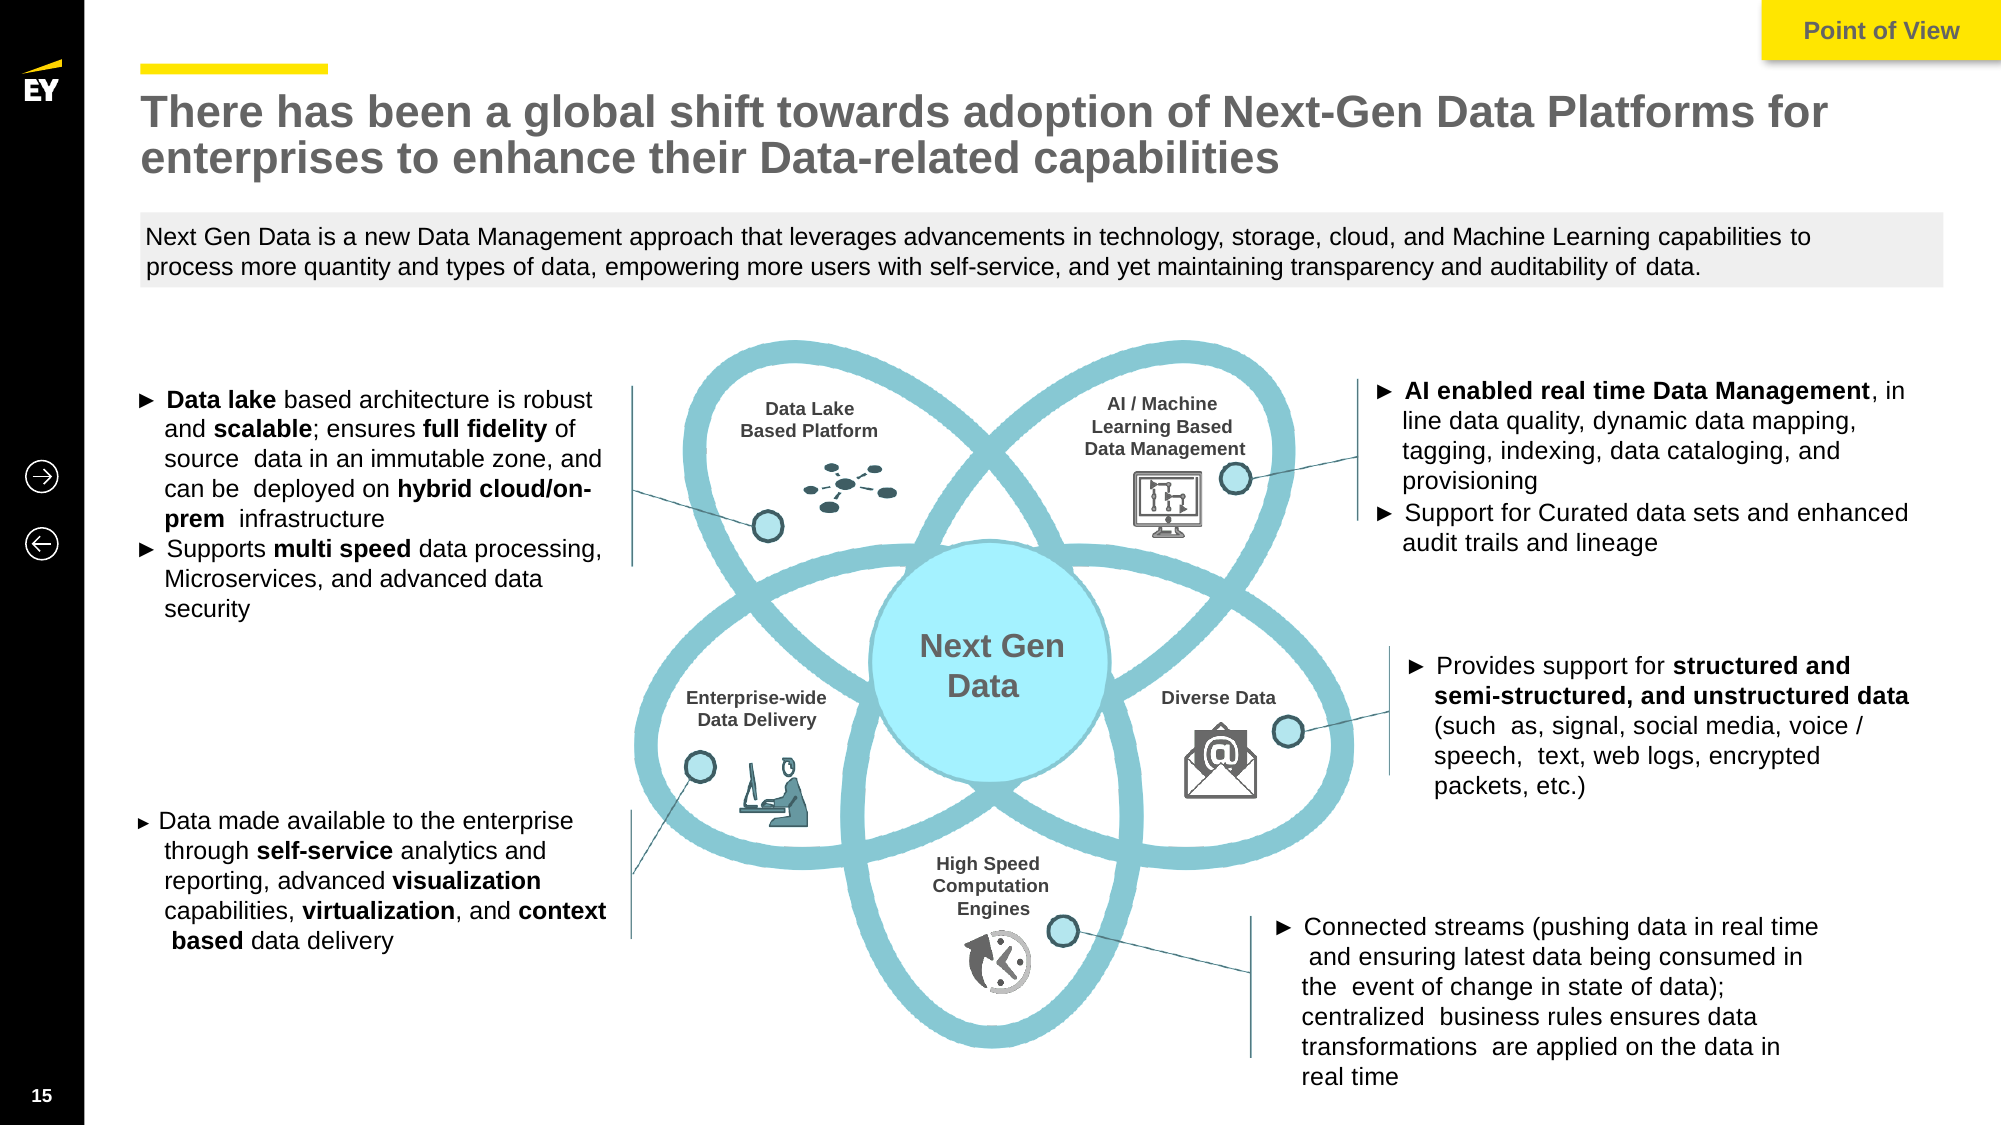

Point of View
# There has been a global shift towards adoption of Next-Gen Data Platforms for enterprises to enhance their Data-related capabilities
Next Gen Data is a new Data Management approach that leverages advancements in technology, storage, cloud, and Machine Learning capabilities to
process more quantity and types of data, empowering more users with self-service, and yet maintaining transparency and auditability of data.

► AI enabled real time Data Management, in  line data quality, dynamic data mapping,  tagging, indexing, data cataloging, and  provisioning
► Support for Curated data sets and enhanced audit trails and lineage
► Data lake based architecture is robust and scalable; ensures full fidelity of source  data in an immutable zone, and can be  deployed on hybrid cloud/on-prem  infrastructure
► Supports multi speed data processing,  Microservices, and advanced data security
AI / Machine  Learning Based  Data Management
Data Lake  Based Platform

Next Gen  Data
► Provides support for structured and semi-structured, and unstructured data (such  as, signal, social media, voice / speech,  text, web logs, encrypted packets, etc.)
Diverse Data
Enterprise-wide Data Delivery

► Data made available to the enterprise  through self-service analytics and  reporting, advanced visualization  capabilities, virtualization, and context  based data delivery
High Speed  Computation  Engines
► Connected streams (pushing data in real time  and ensuring latest data being consumed in the  event of change in state of data); centralized  business rules ensures data transformations  are applied on the data in real time